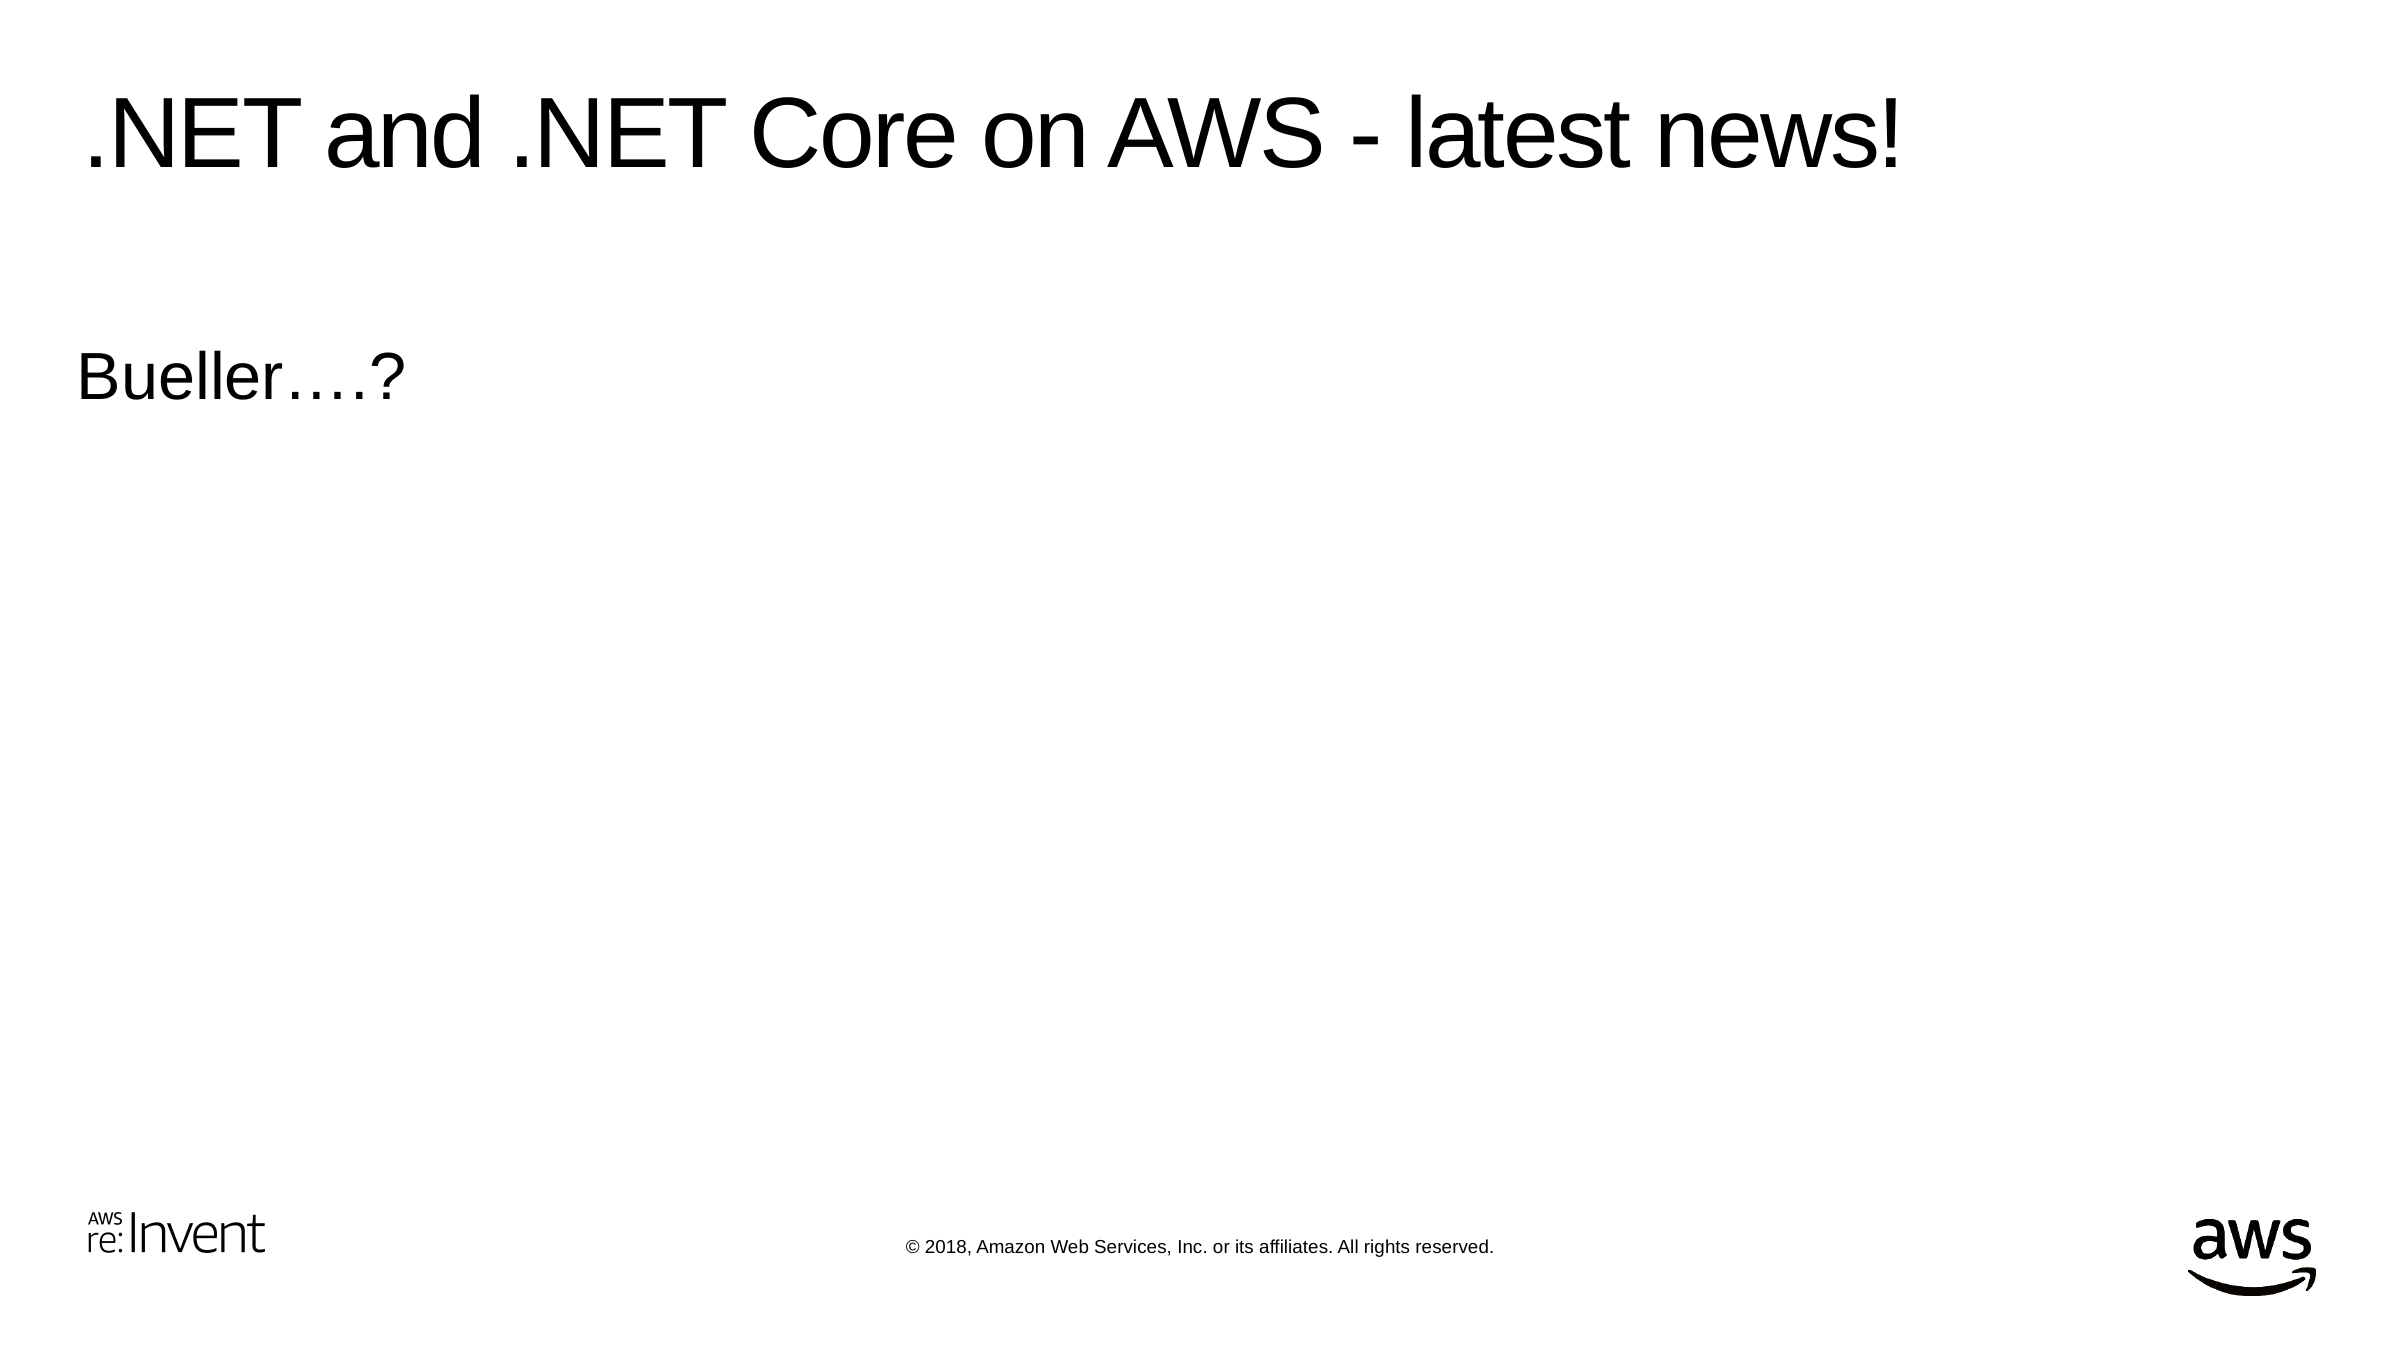

# .NET and .NET Core on AWS - latest news!
Bueller….?